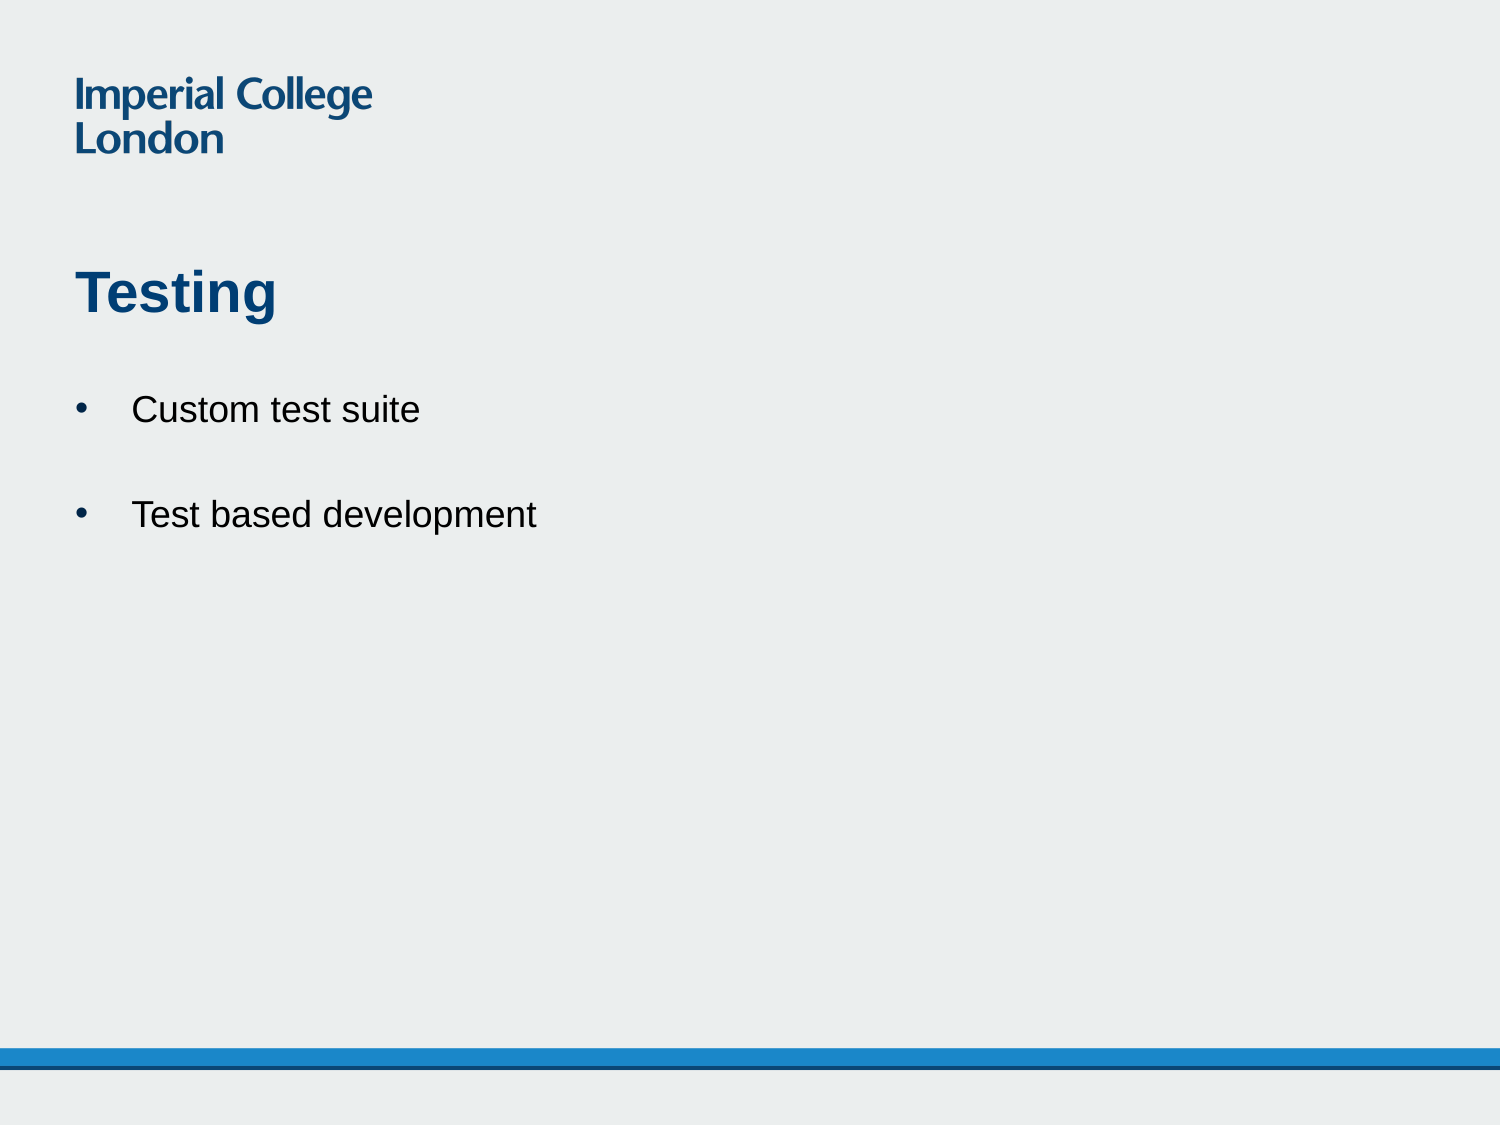

Testing
Custom test suite

Test based development